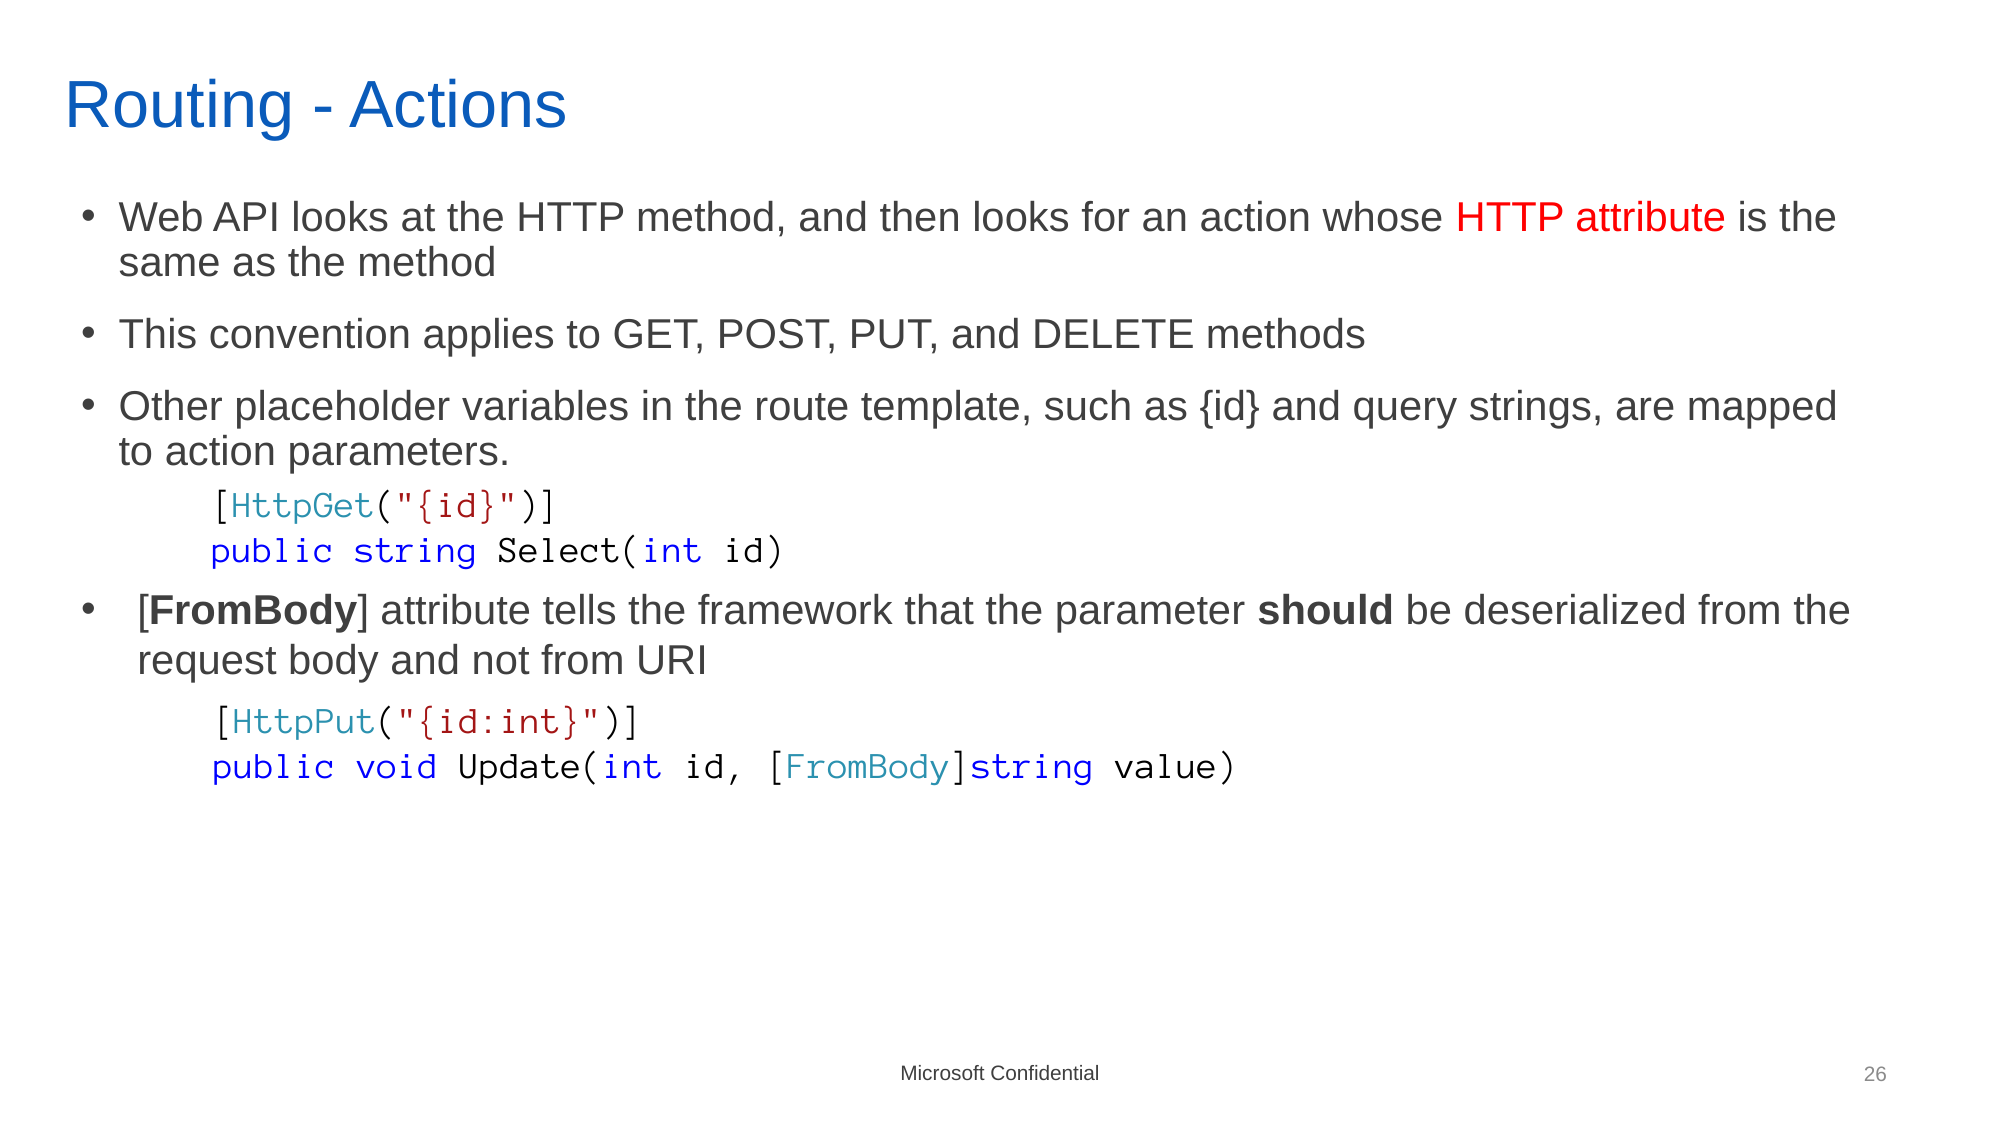

# Routing - Actions
Web API looks at the HTTP method, and then looks for an action whose HTTP attribute is the same as the method
This convention applies to GET, POST, PUT, and DELETE methods
Other placeholder variables in the route template, such as {id} and query strings, are mapped to action parameters.
[HttpGet("{id}")]
public string Select(int id)
[FromBody] attribute tells the framework that the parameter should be deserialized from the request body and not from URI
 [HttpPut("{id:int}")]
 public void Update(int id, [FromBody]string value)

26